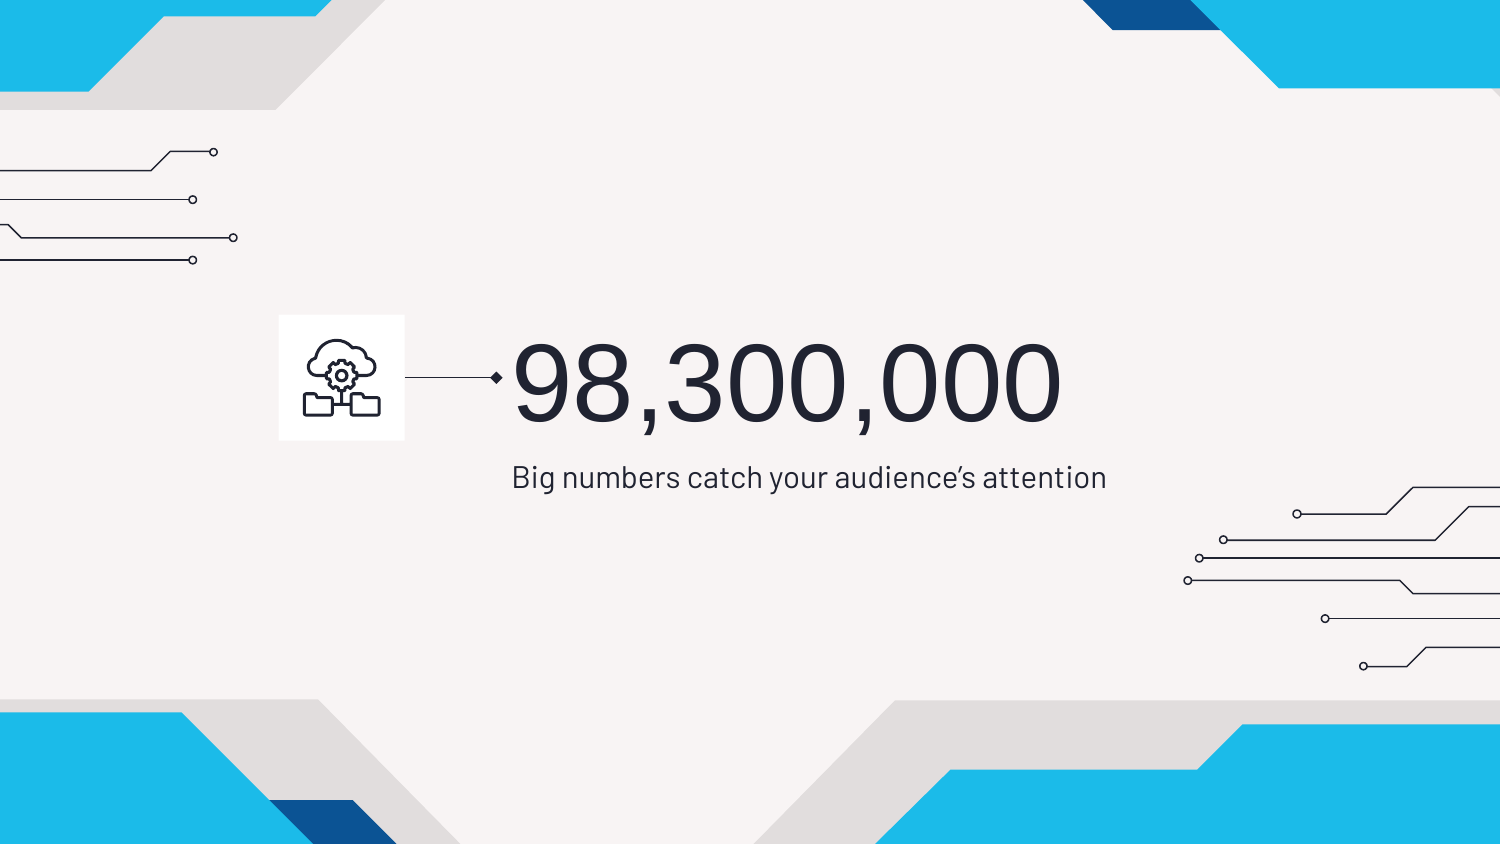

# 98,300,000

Big numbers catch your audience’s attention